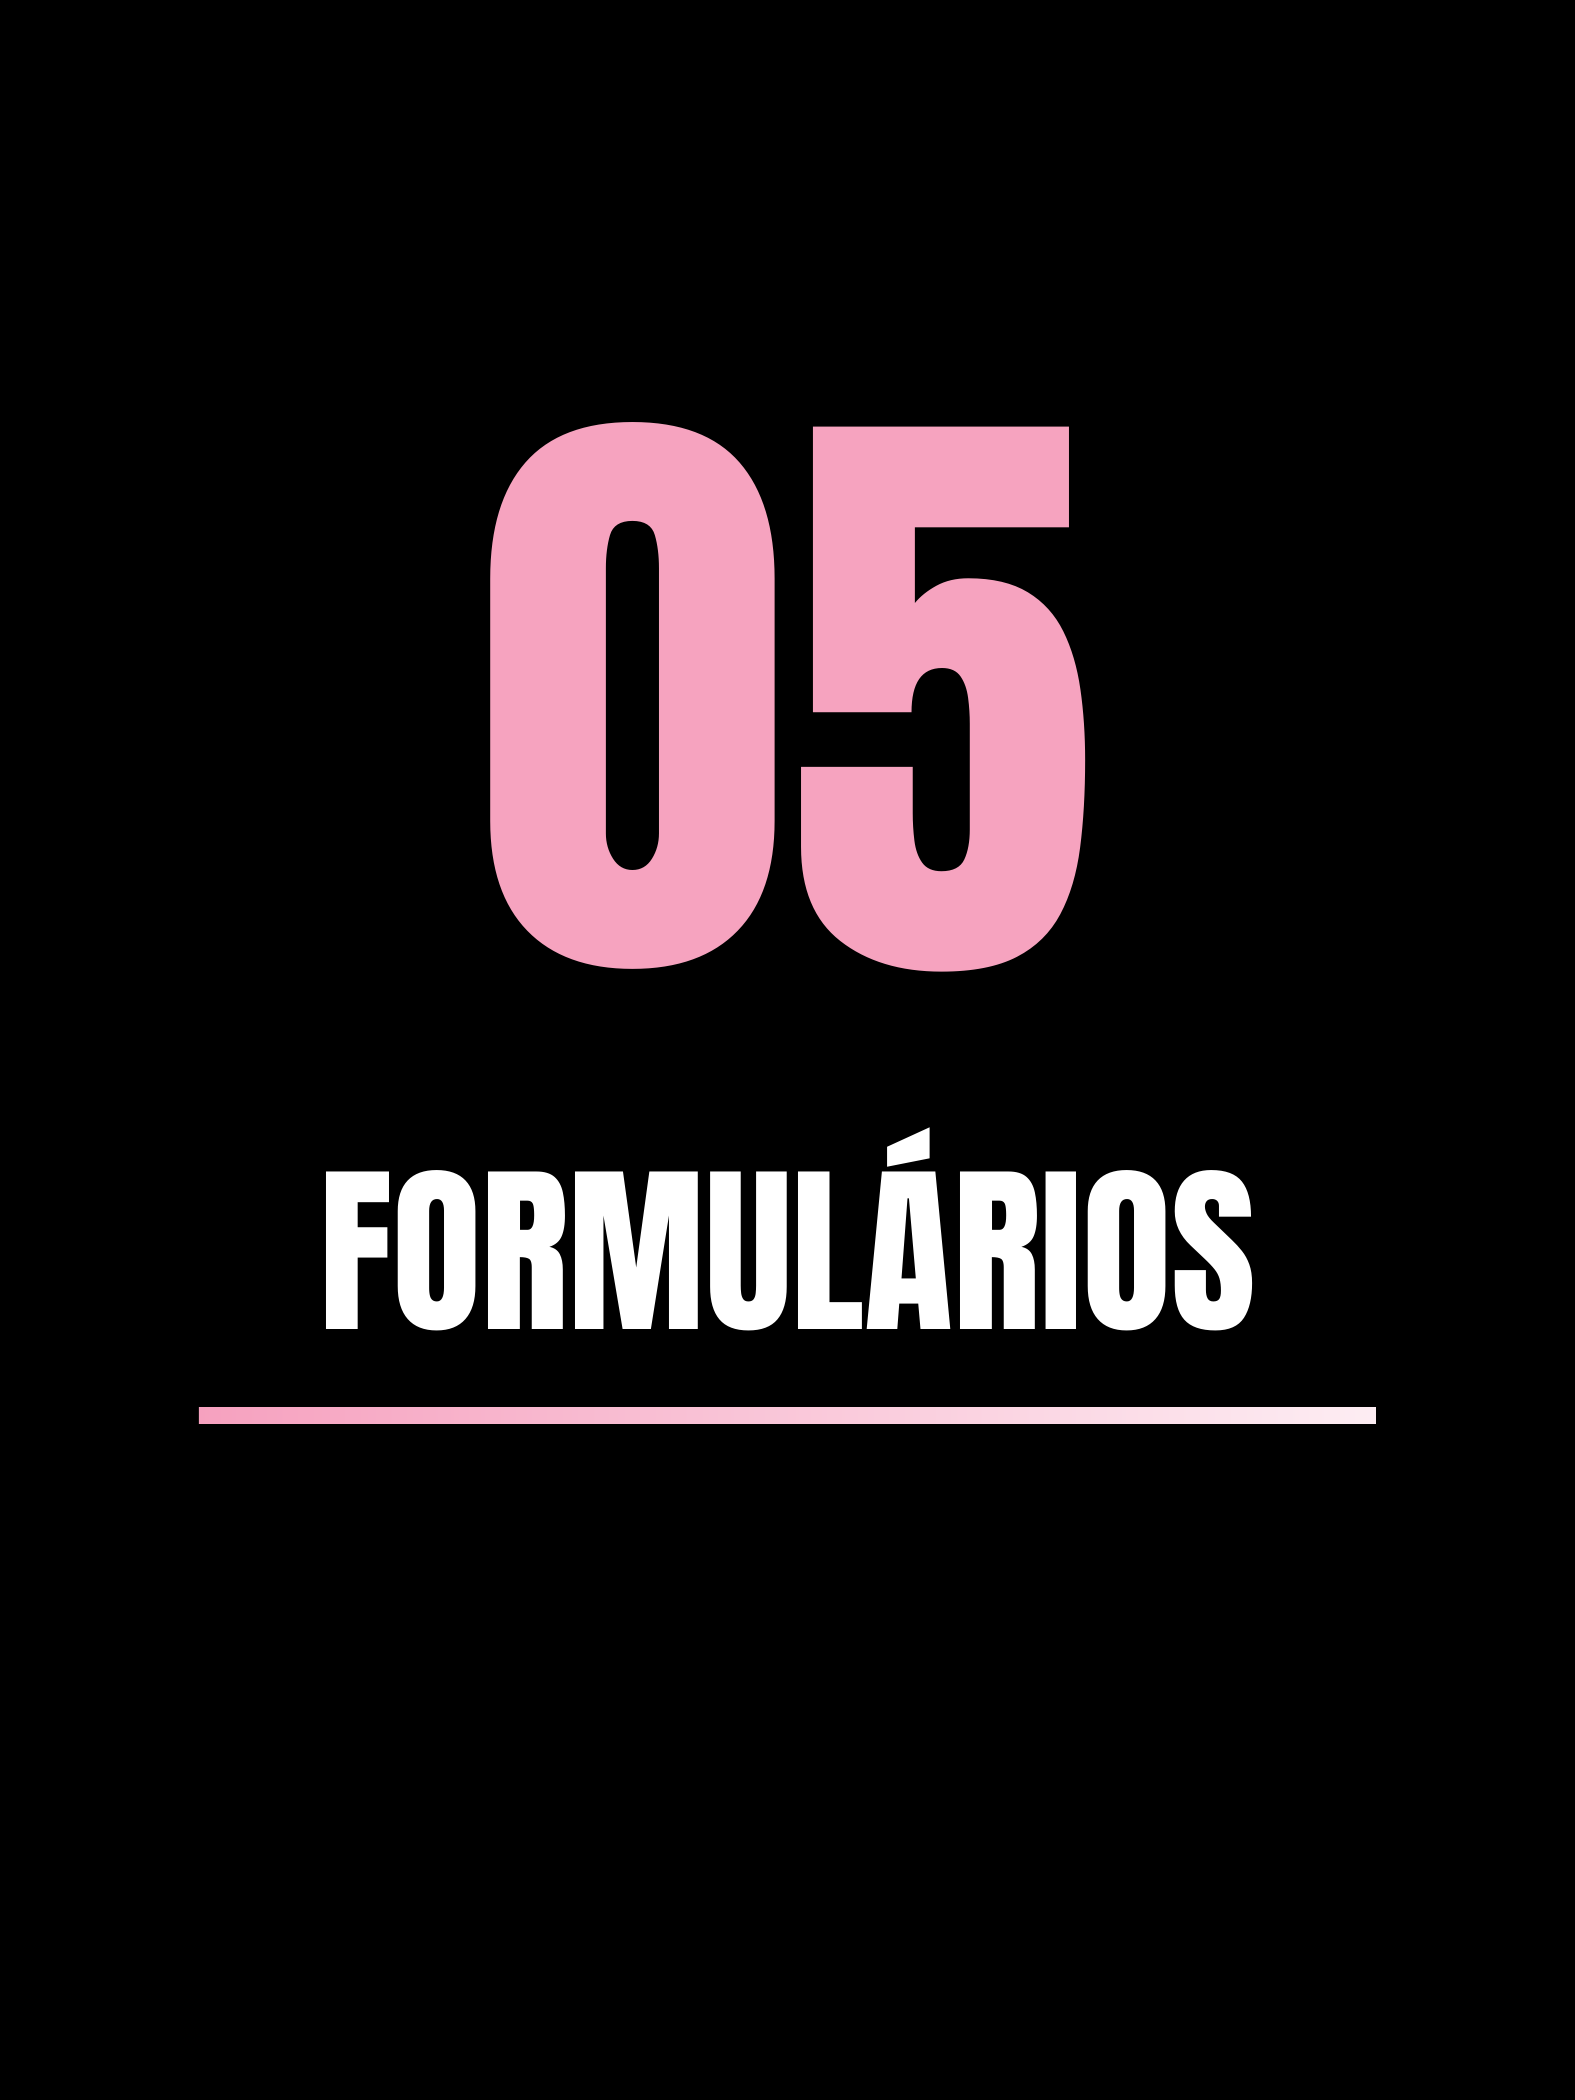

05
FORMULÁRIOS

HTML 5 MASTERS JEDI - MARCOS PELAEZ
13